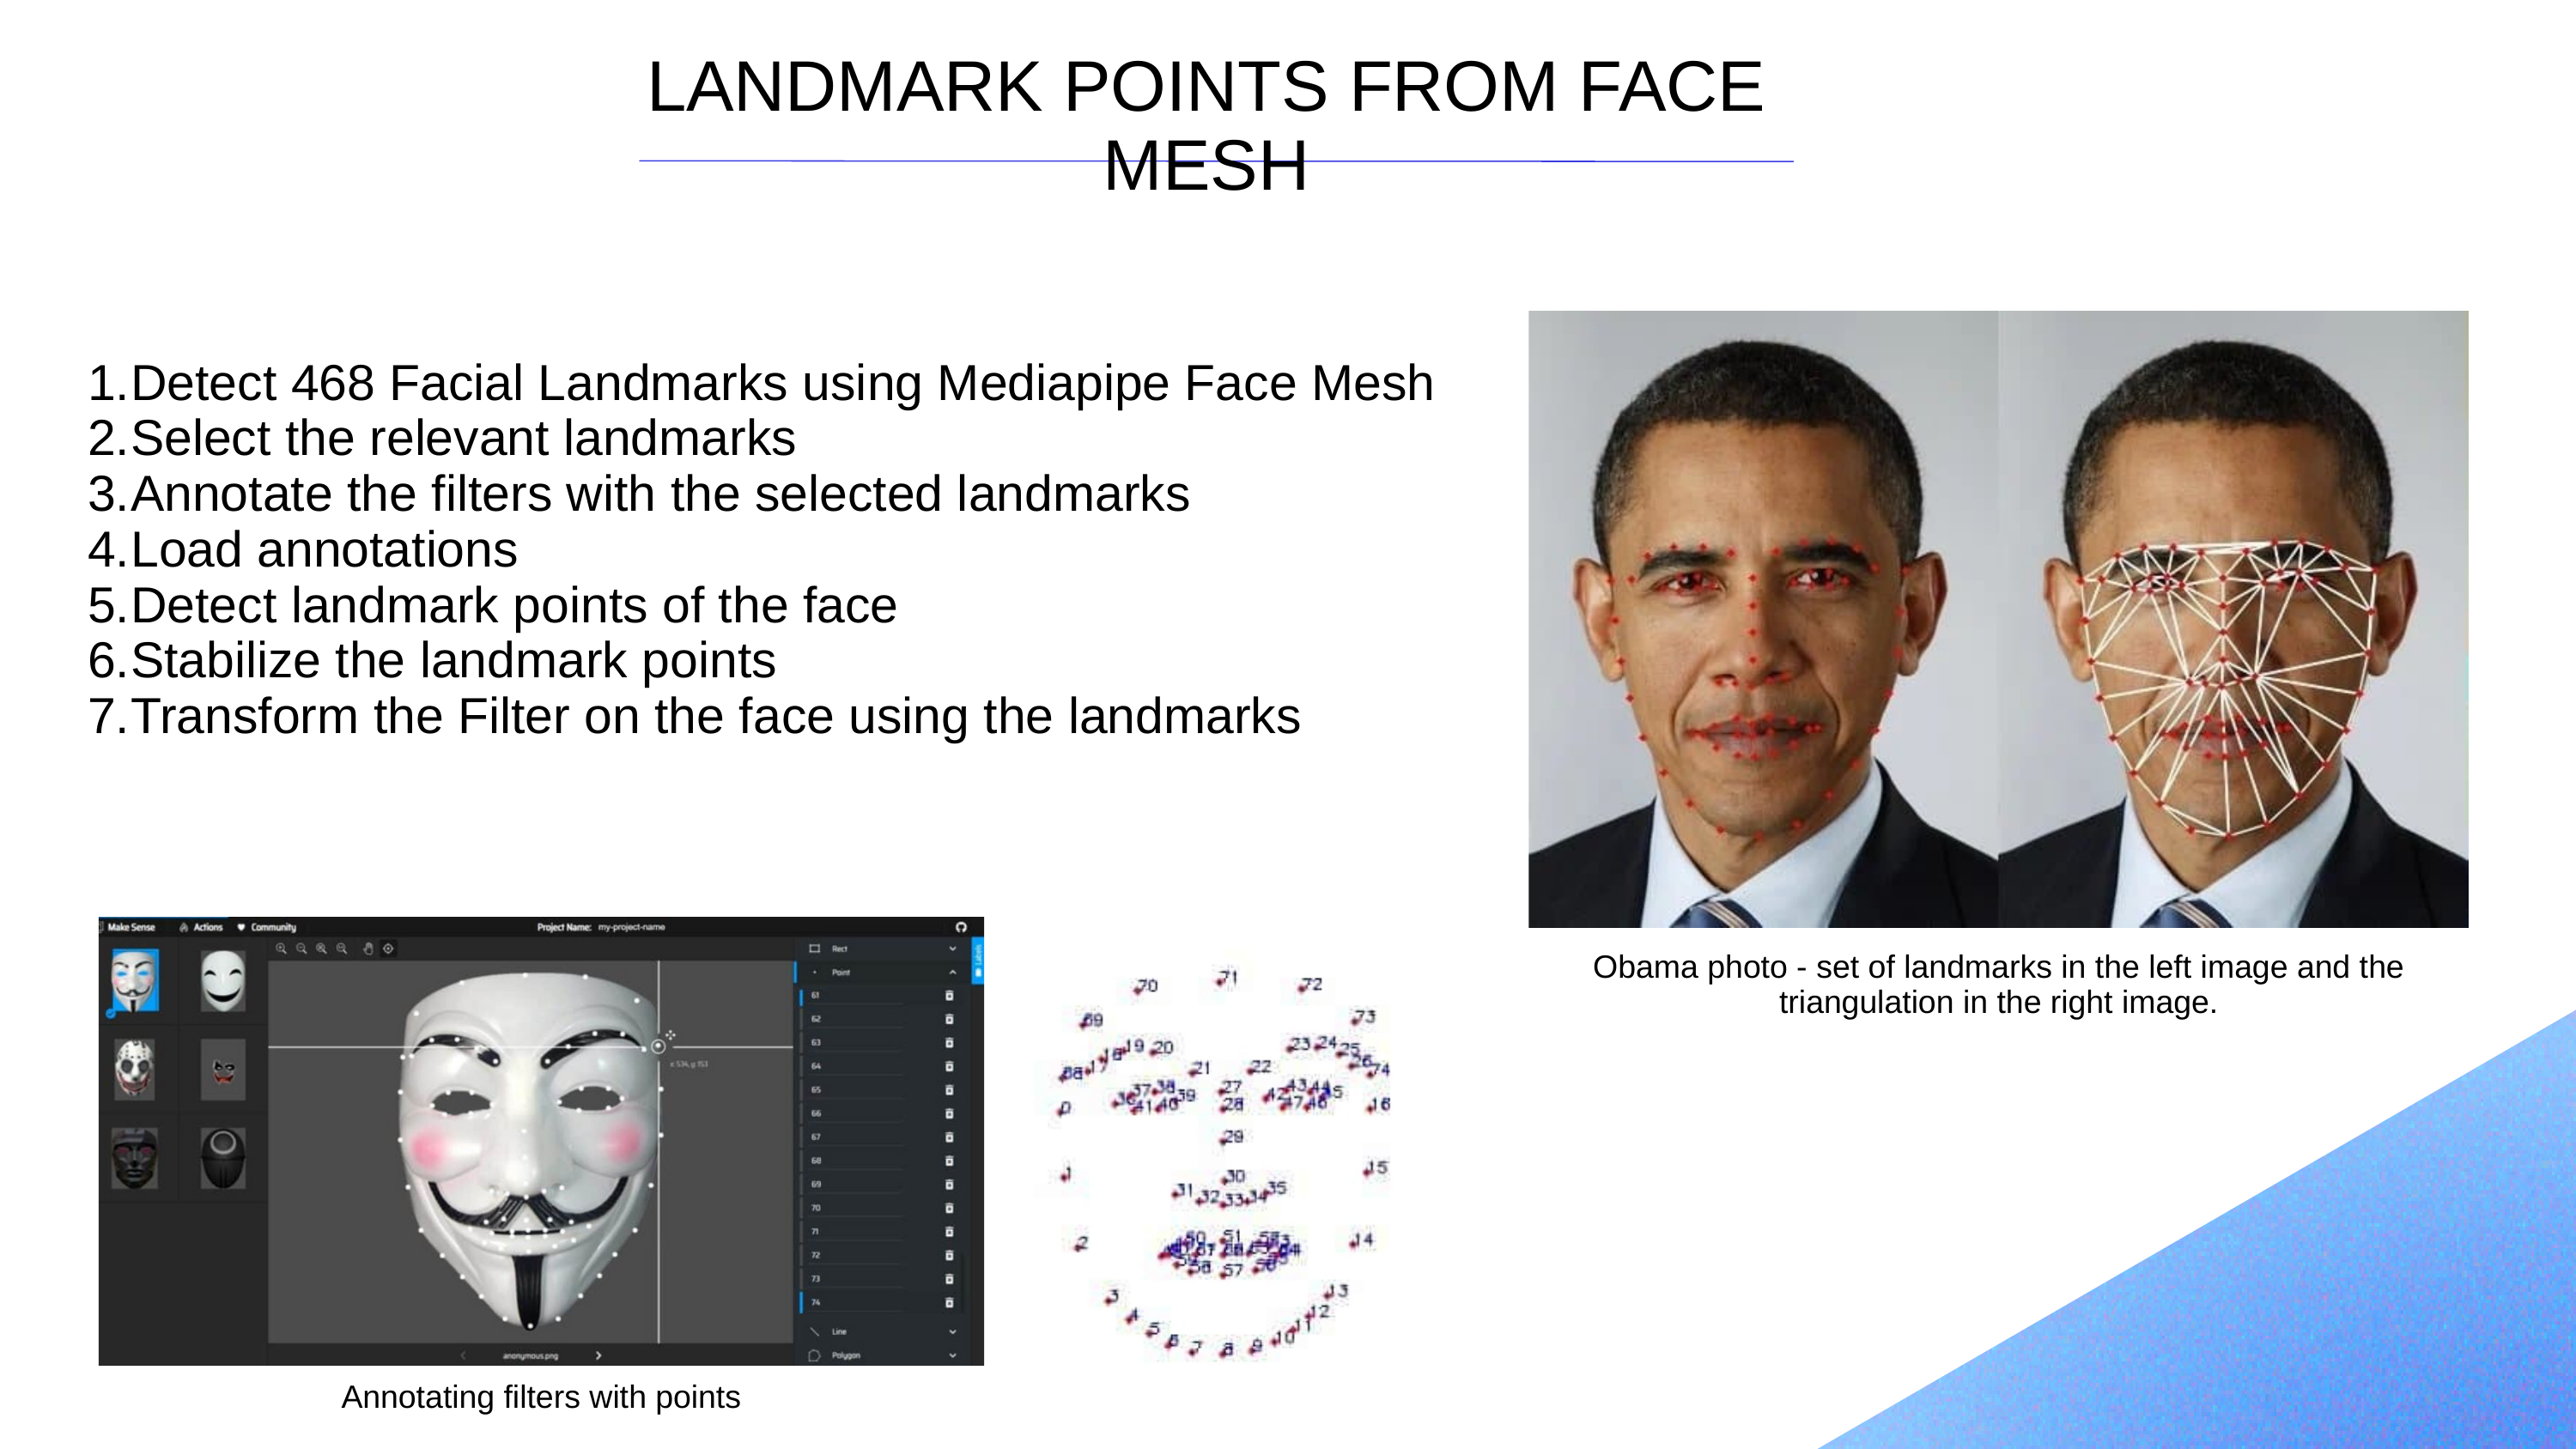

LANDMARK POINTS FROM FACE MESH

Detect 468 Facial Landmarks using Mediapipe Face Mesh
Select the relevant landmarks
Annotate the filters with the selected landmarks
Load annotations
Detect landmark points of the face
Stabilize the landmark points
Transform the Filter on the face using the landmarks

Obama photo - set of landmarks in the left image and the triangulation in the right image.

Annotating filters with points